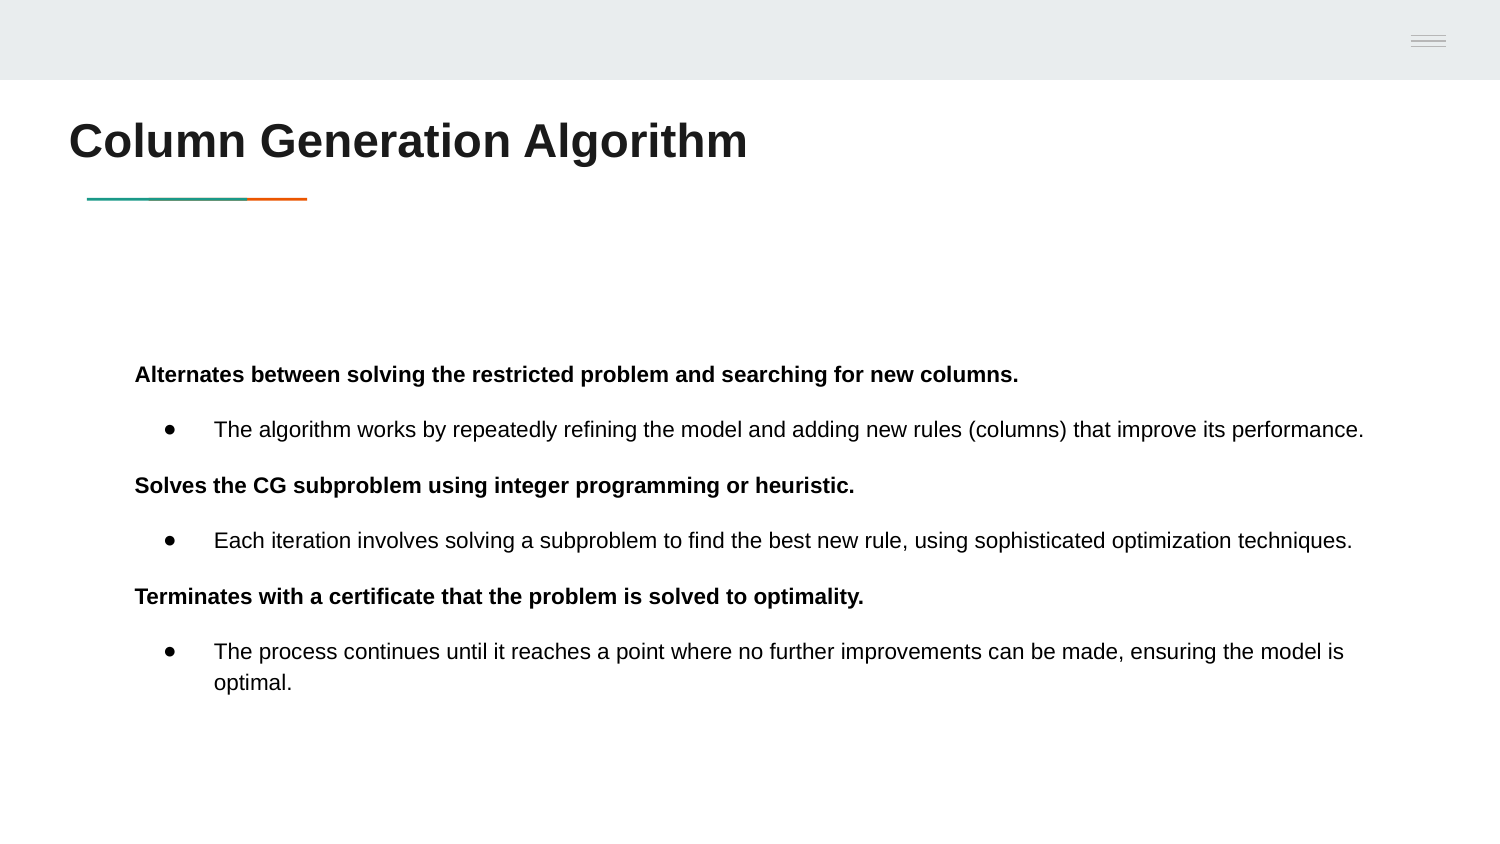

# Column Generation Algorithm
Alternates between solving the restricted problem and searching for new columns.
The algorithm works by repeatedly refining the model and adding new rules (columns) that improve its performance.
Solves the CG subproblem using integer programming or heuristic.
Each iteration involves solving a subproblem to find the best new rule, using sophisticated optimization techniques.
Terminates with a certificate that the problem is solved to optimality.
The process continues until it reaches a point where no further improvements can be made, ensuring the model is optimal.